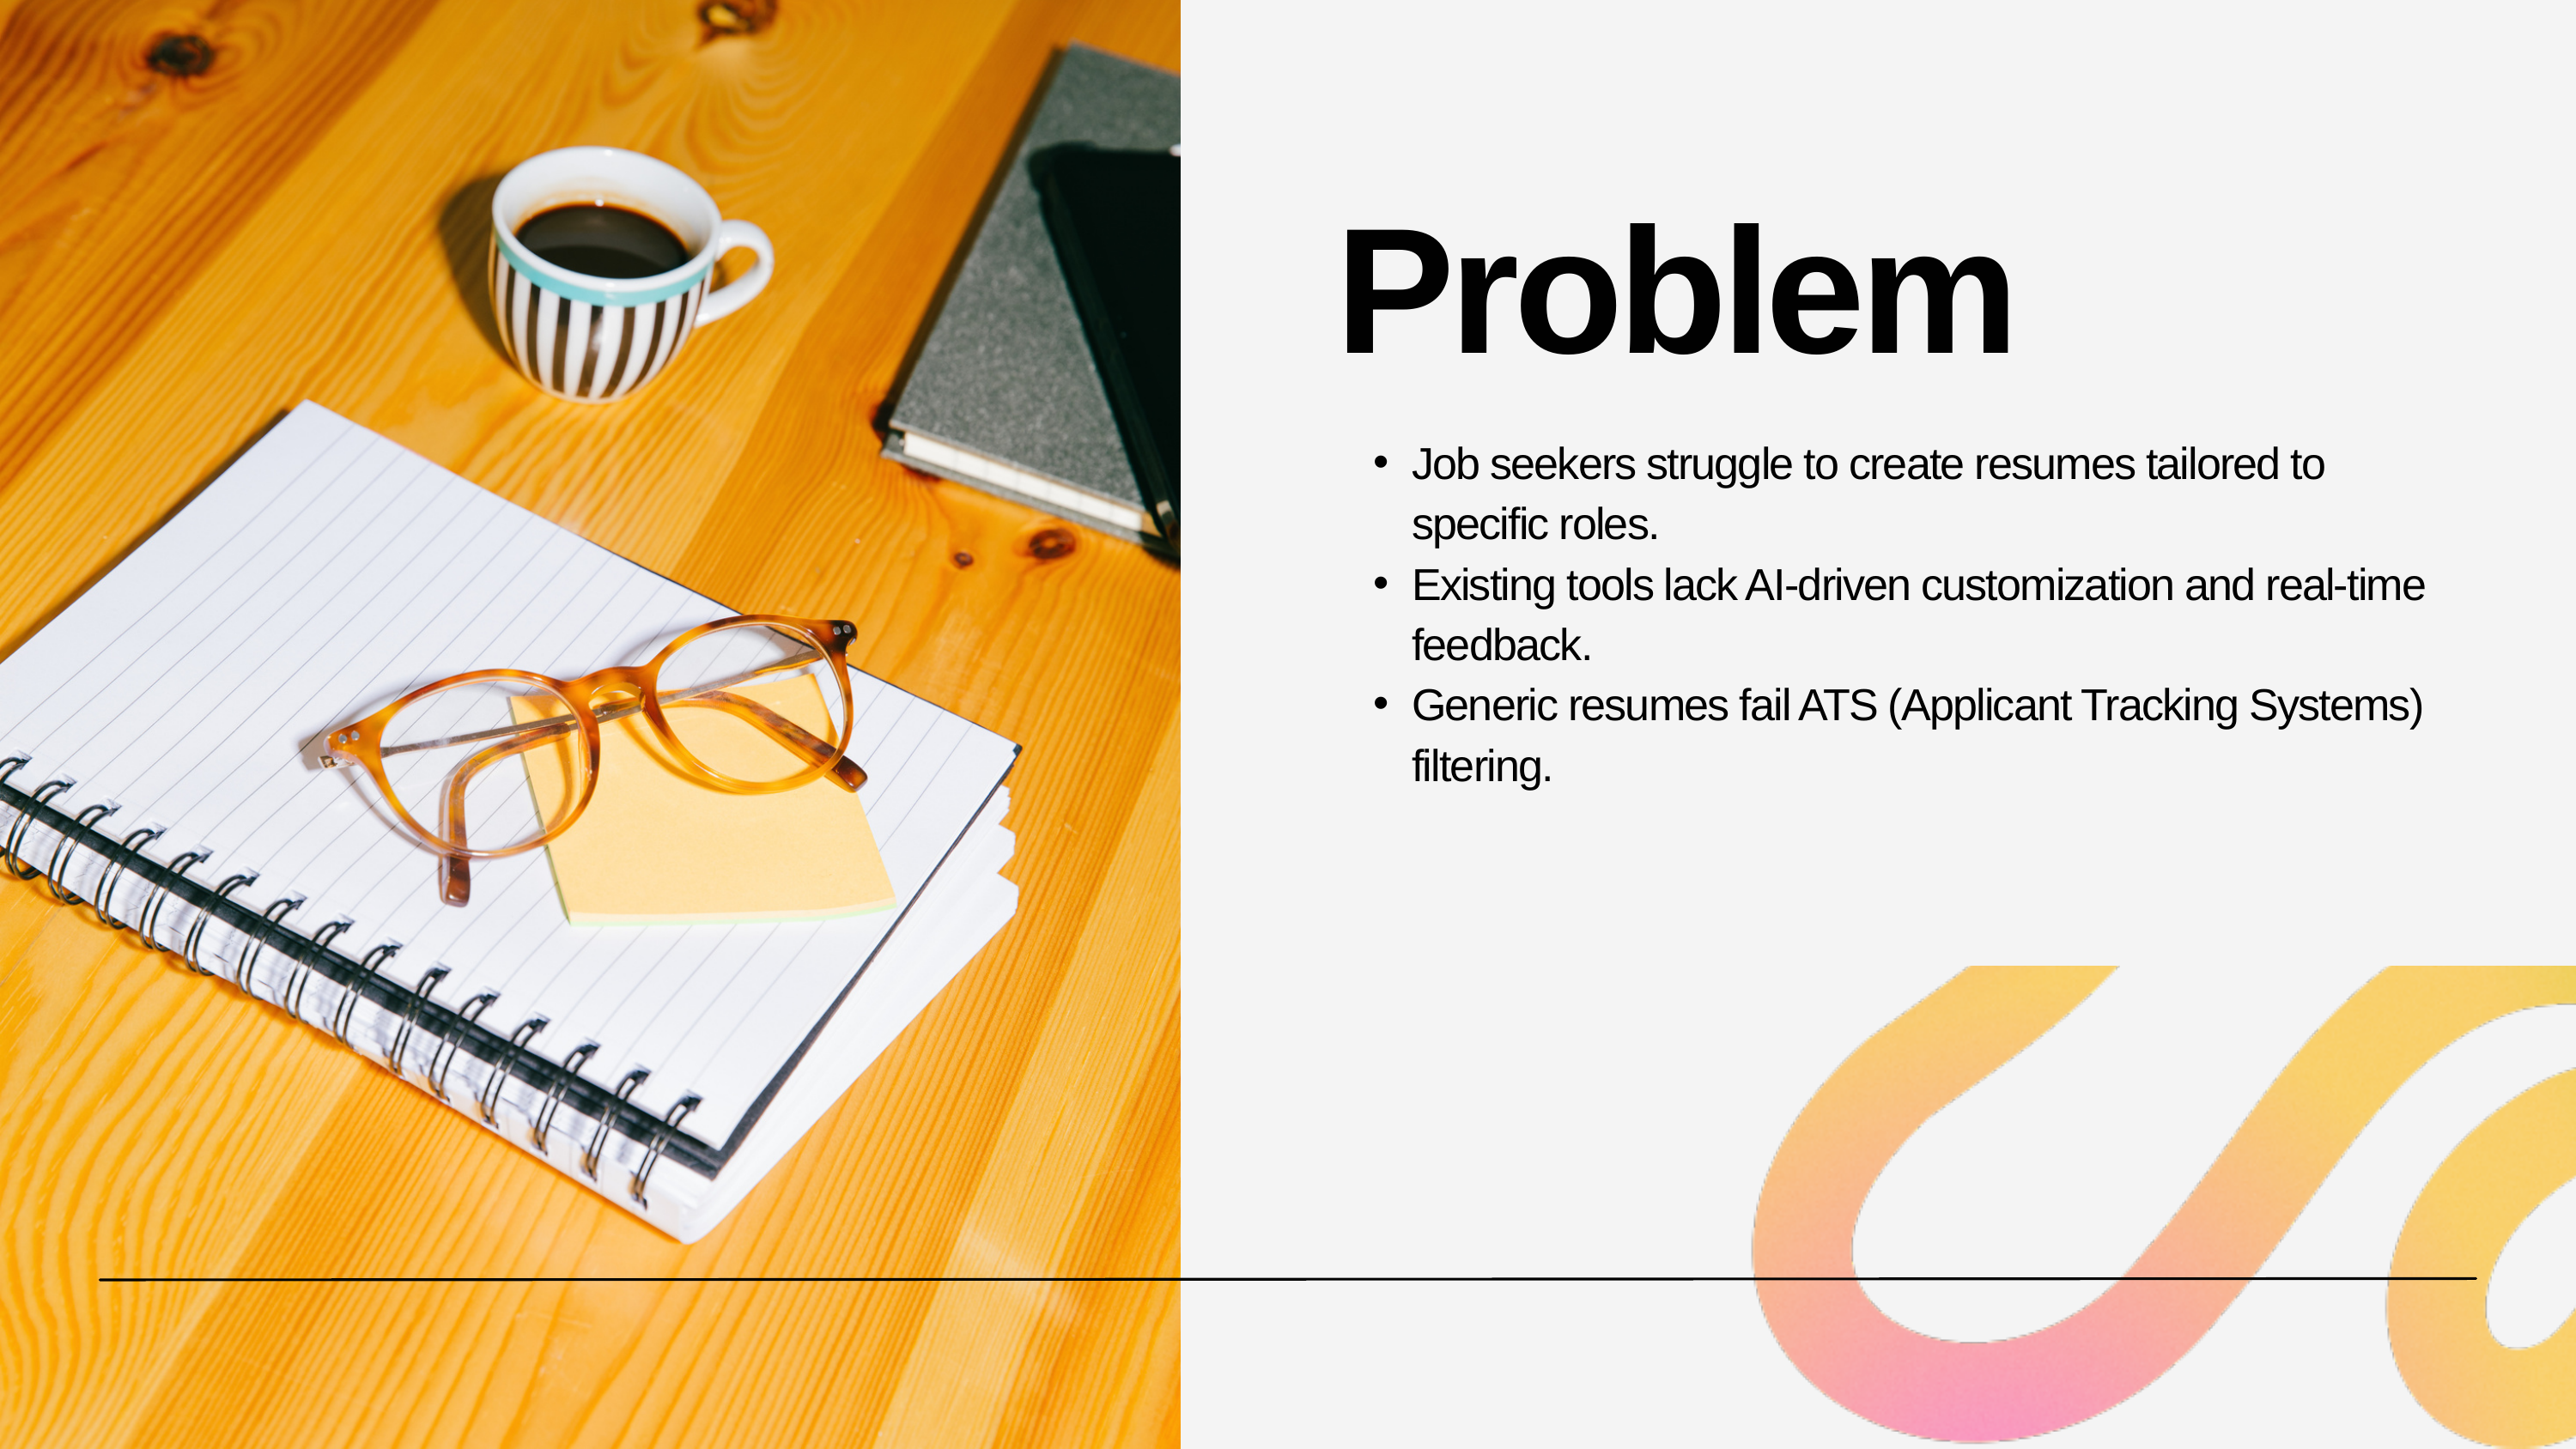

Problem
Job seekers struggle to create resumes tailored to specific roles.
Existing tools lack AI-driven customization and real-time feedback.
Generic resumes fail ATS (Applicant Tracking Systems) filtering.